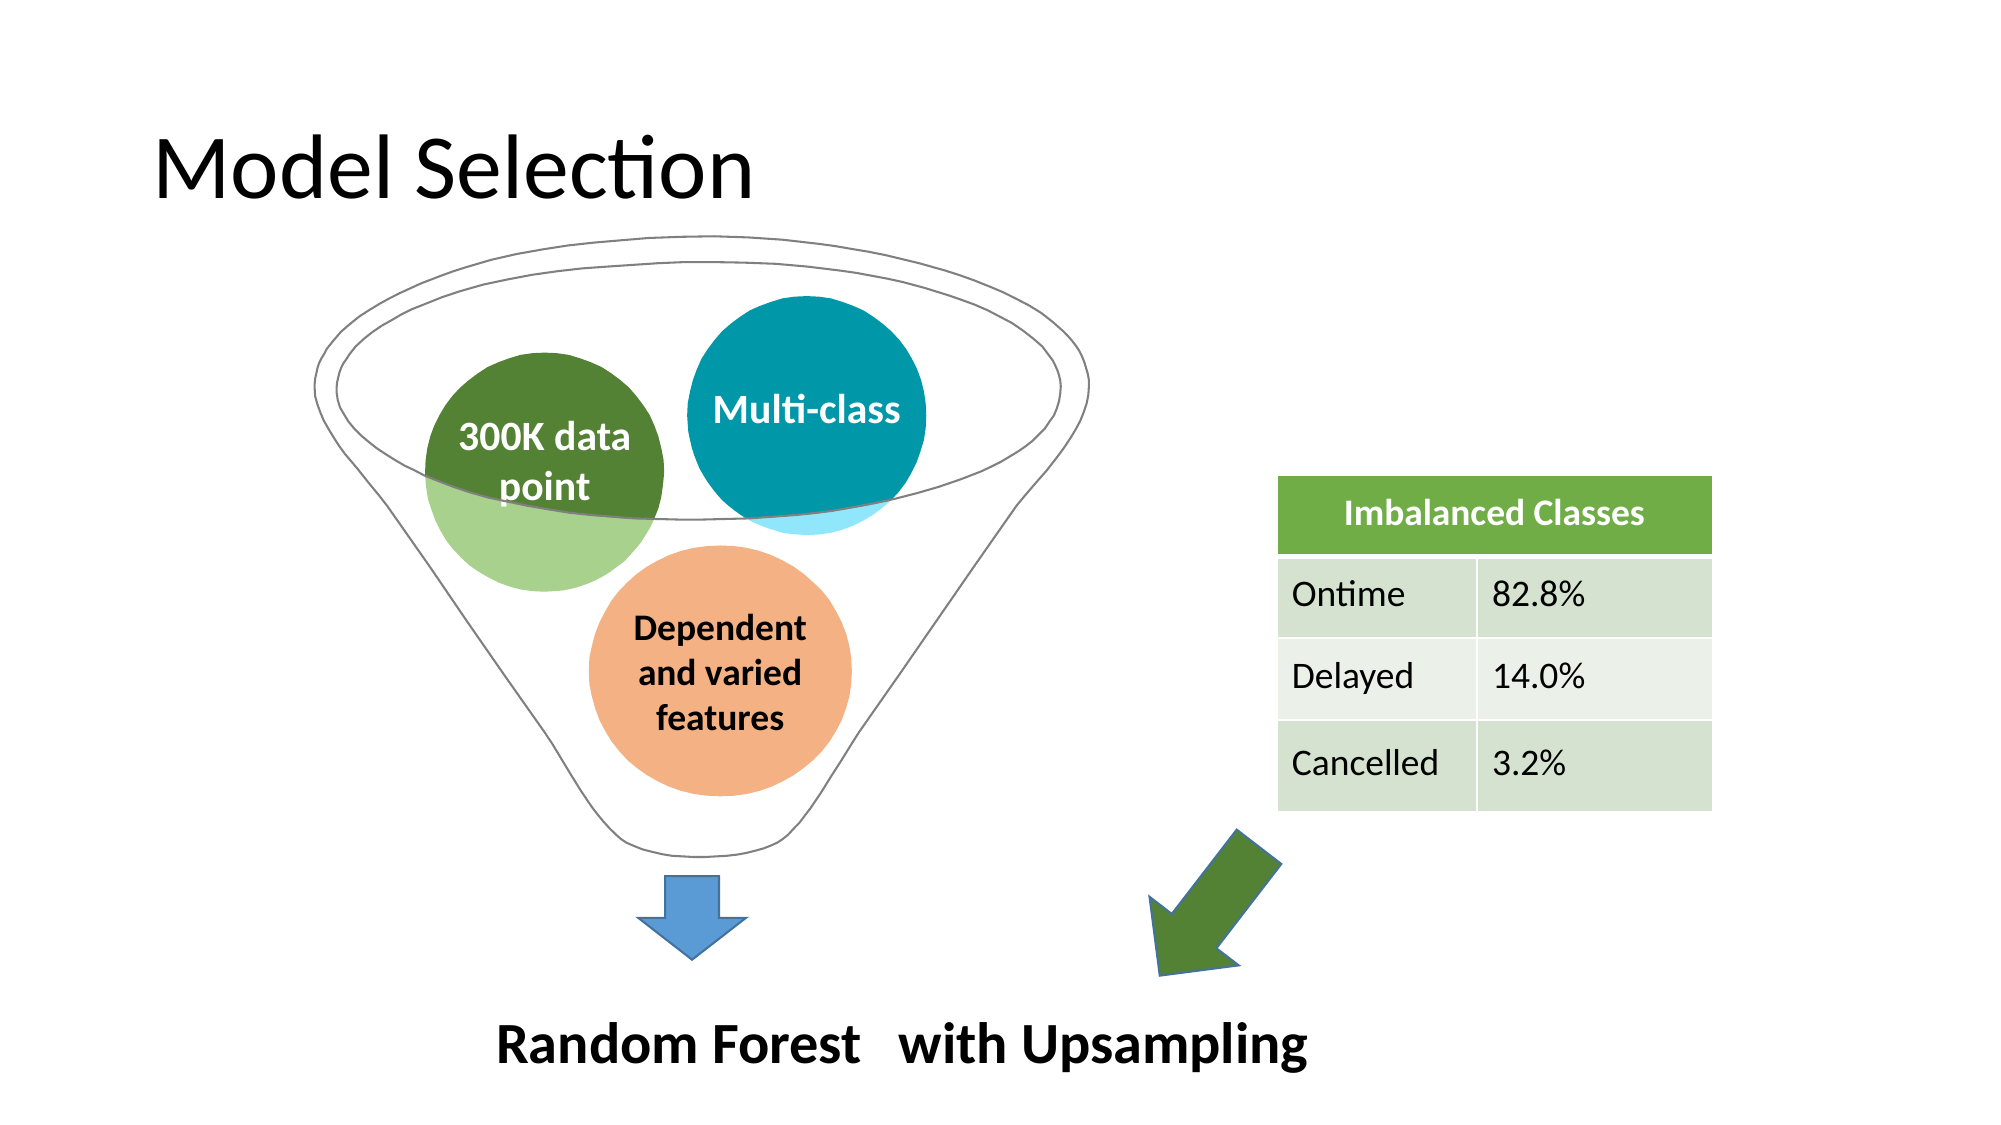

# Model Selection

Multi-class

300K data point

| Imbalanced Classes |  |
| --- | --- |
| Ontime | 82.8% |
| Delayed | 14.0% |
| Cancelled | 3.2% |
Dependent and varied
features

with Upsampling

Random Forest